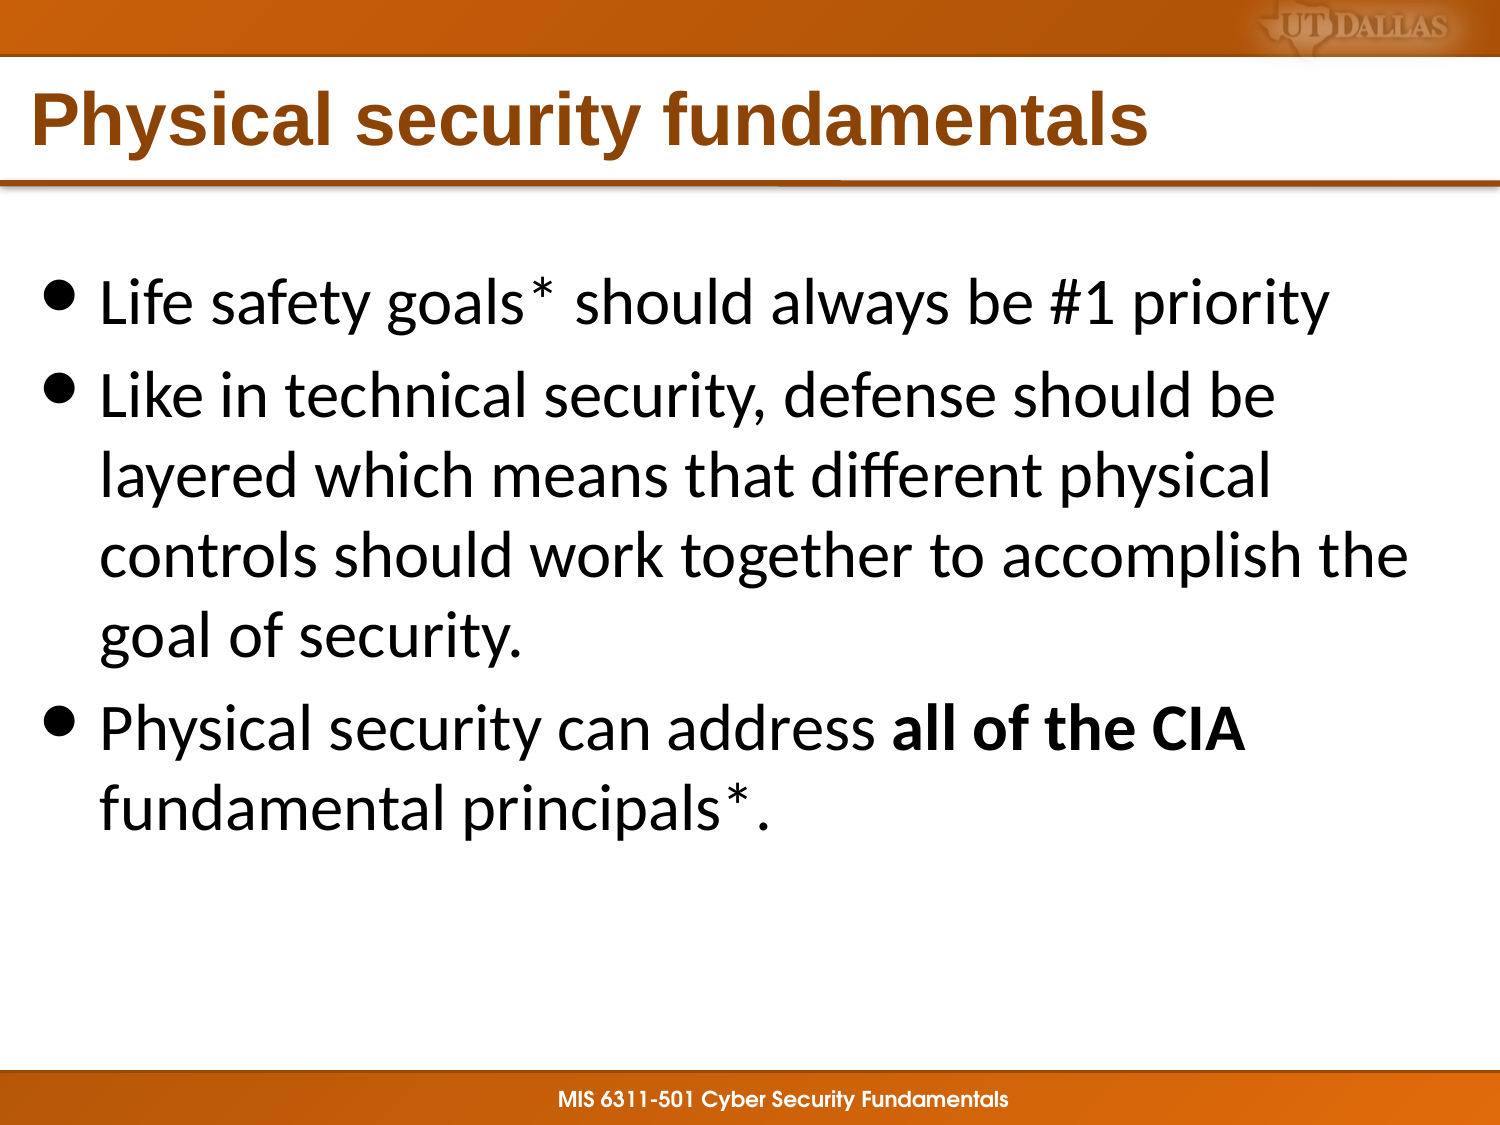

# Physical security fundamentals
Life safety goals* should always be #1 priority
Like in technical security, defense should be layered which means that different physical controls should work together to accomplish the goal of security.
Physical security can address all of the CIA fundamental principals*.